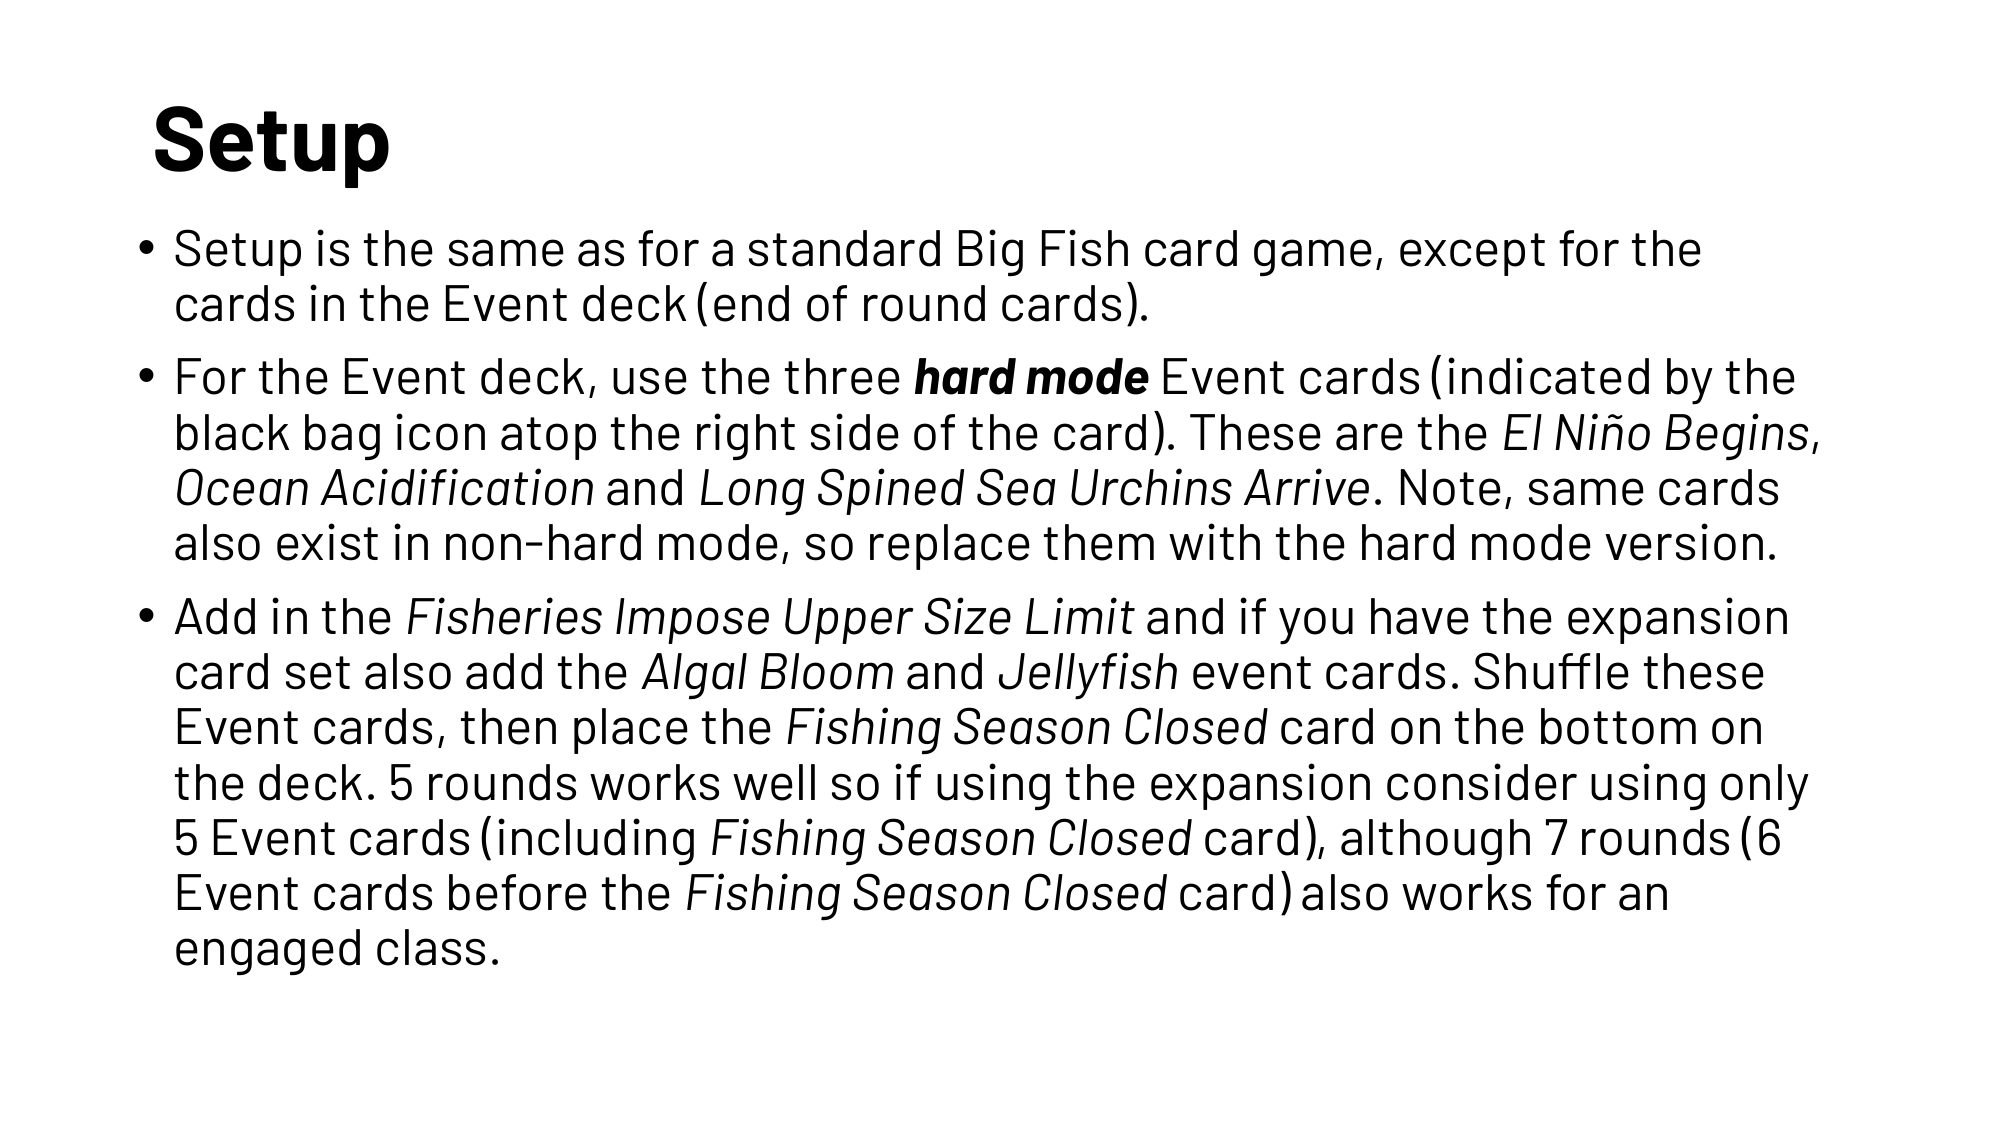

# Setup
Setup is the same as for a standard Big Fish card game, except for the cards in the Event deck (end of round cards).
For the Event deck, use the three hard mode Event cards (indicated by the black bag icon atop the right side of the card). These are the El Niño Begins, Ocean Acidification and Long Spined Sea Urchins Arrive. Note, same cards also exist in non-hard mode, so replace them with the hard mode version.
Add in the Fisheries Impose Upper Size Limit and if you have the expansion card set also add the Algal Bloom and Jellyfish event cards. Shuffle these Event cards, then place the Fishing Season Closed card on the bottom on the deck. 5 rounds works well so if using the expansion consider using only 5 Event cards (including Fishing Season Closed card), although 7 rounds (6 Event cards before the Fishing Season Closed card) also works for an engaged class.